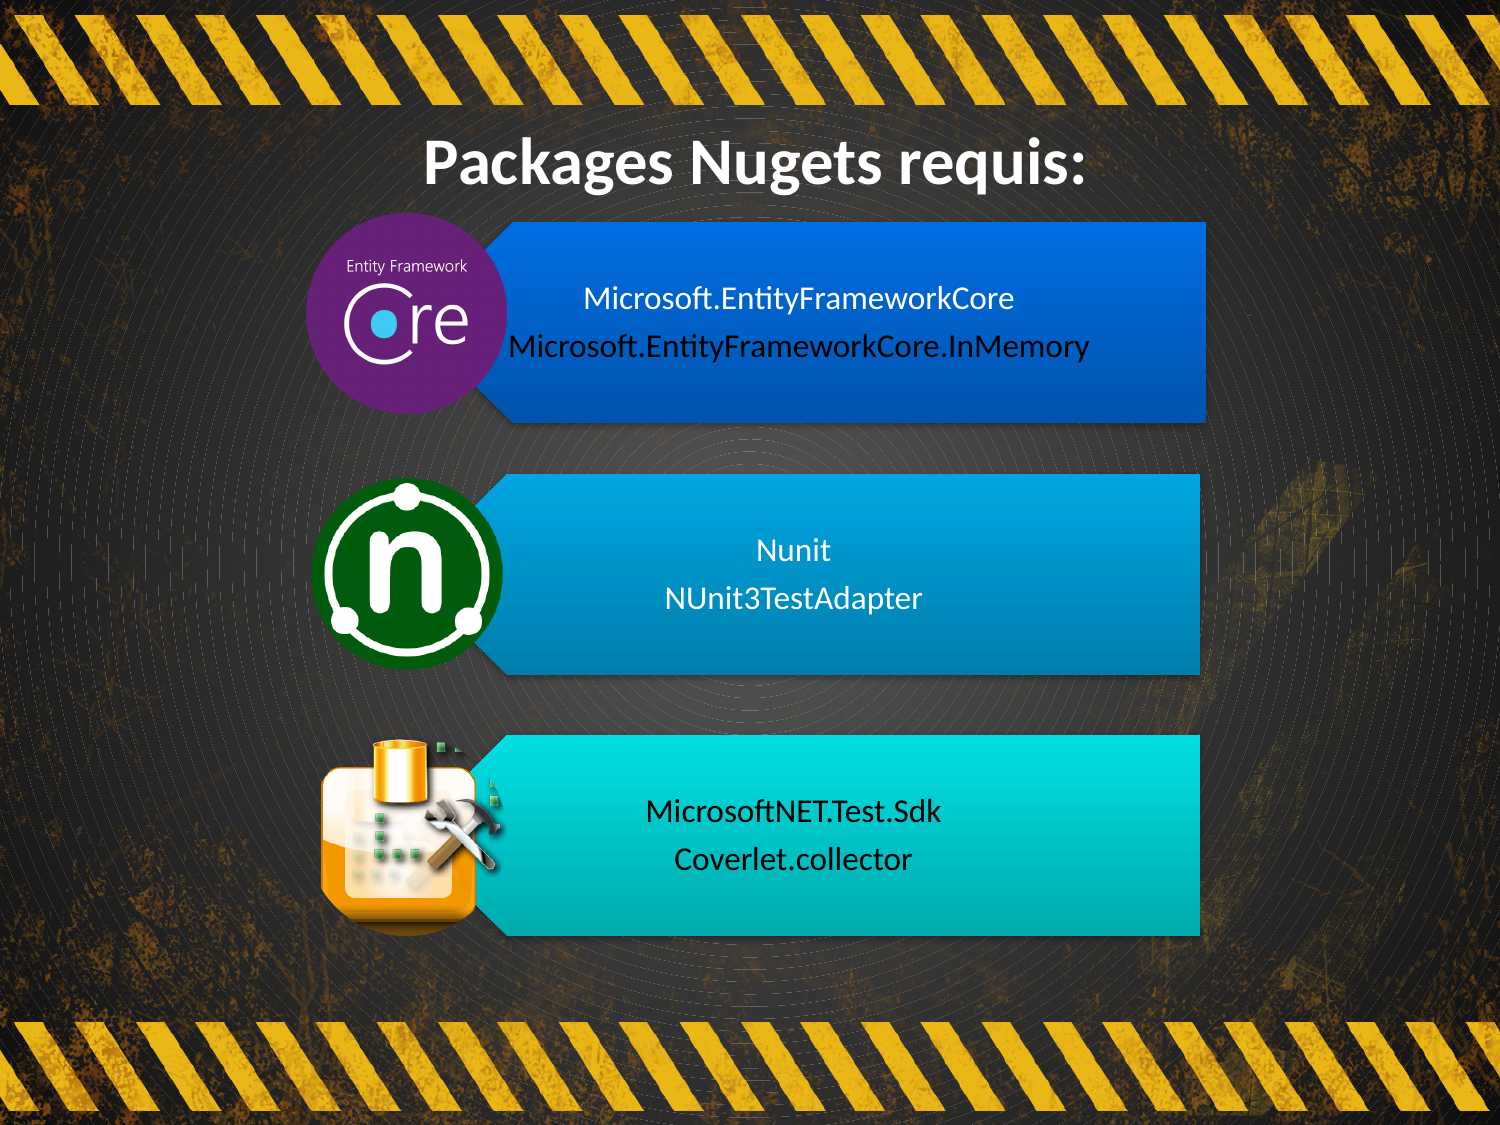

# Packages Nugets requis:
Microsoft.EntityFrameworkCore
Microsoft.EntityFrameworkCore.InMemory
Nunit
NUnit3TestAdapter
MicrosoftNET.Test.Sdk
Coverlet.collector